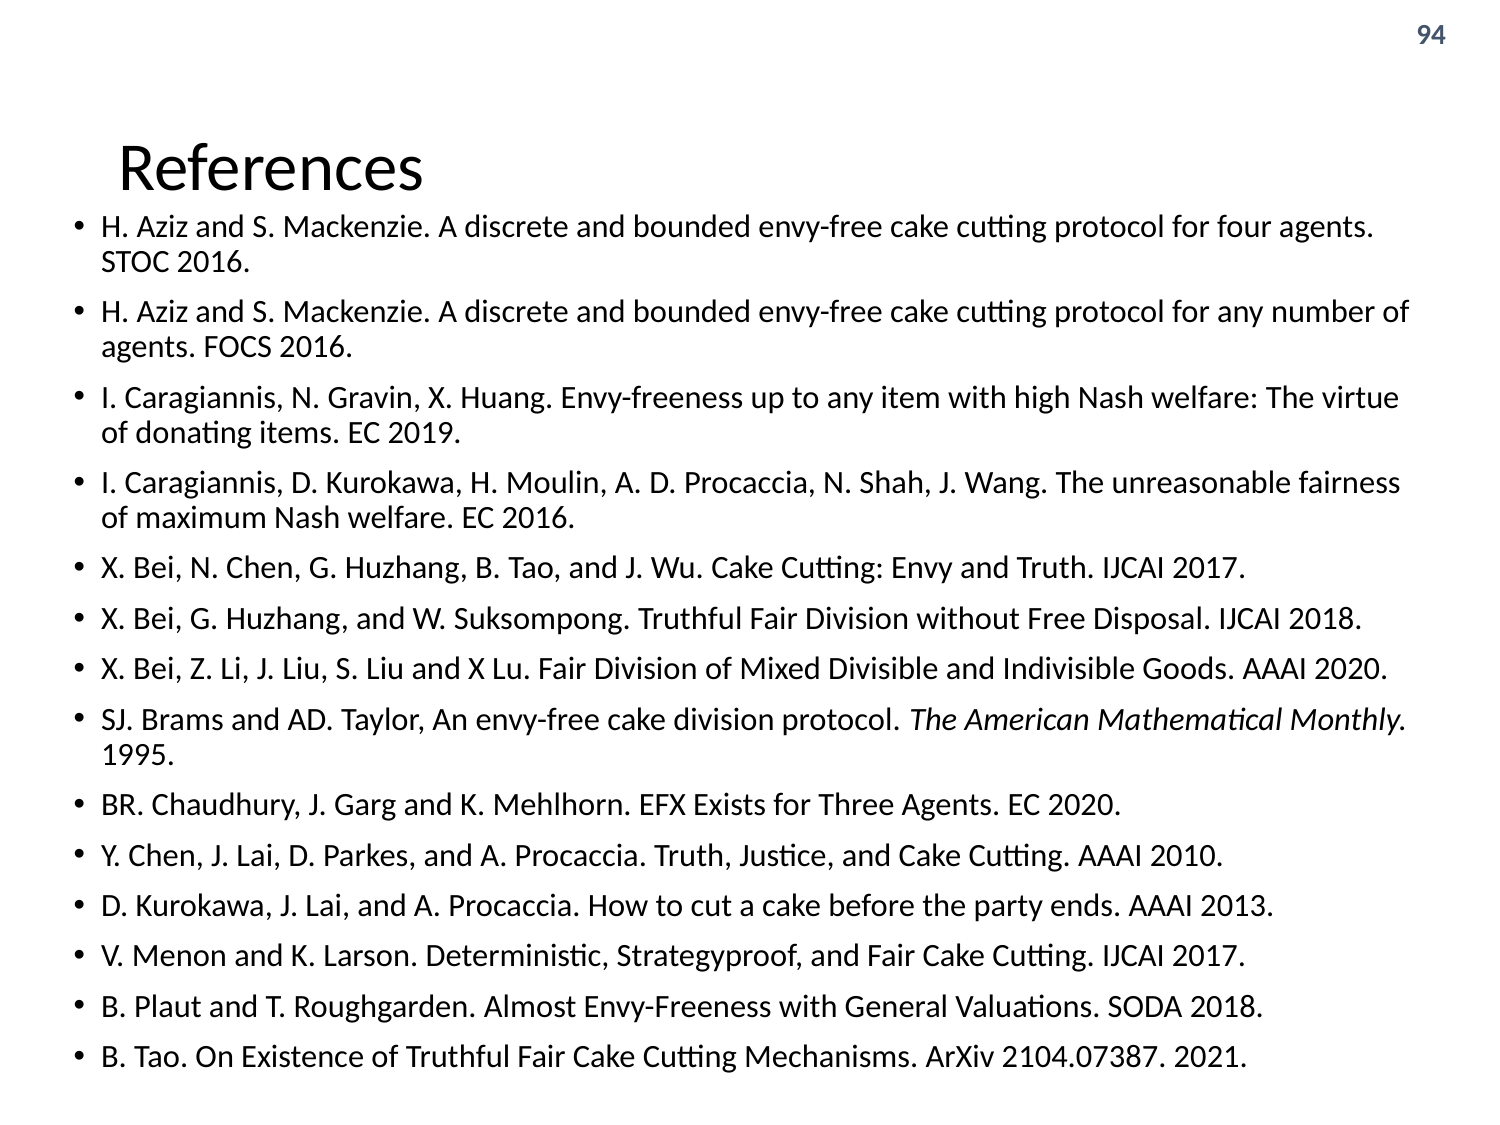

# References
H. Aziz and S. Mackenzie. A discrete and bounded envy-free cake cutting protocol for four agents. STOC 2016.
H. Aziz and S. Mackenzie. A discrete and bounded envy-free cake cutting protocol for any number of agents. FOCS 2016.
I. Caragiannis, N. Gravin, X. Huang. Envy-freeness up to any item with high Nash welfare: The virtue of donating items. EC 2019.
I. Caragiannis, D. Kurokawa, H. Moulin, A. D. Procaccia, N. Shah, J. Wang. The unreasonable fairness of maximum Nash welfare. EC 2016.
X. Bei, N. Chen, G. Huzhang, B. Tao, and J. Wu. Cake Cutting: Envy and Truth. IJCAI 2017.
X. Bei, G. Huzhang, and W. Suksompong. Truthful Fair Division without Free Disposal. IJCAI 2018.
X. Bei, Z. Li, J. Liu, S. Liu and X Lu. Fair Division of Mixed Divisible and Indivisible Goods. AAAI 2020.
SJ. Brams and AD. Taylor, An envy-free cake division protocol. The American Mathematical Monthly. 1995.
BR. Chaudhury, J. Garg and K. Mehlhorn. EFX Exists for Three Agents. EC 2020.
Y. Chen, J. Lai, D. Parkes, and A. Procaccia. Truth, Justice, and Cake Cutting. AAAI 2010.
D. Kurokawa, J. Lai, and A. Procaccia. How to cut a cake before the party ends. AAAI 2013.
V. Menon and K. Larson. Deterministic, Strategyproof, and Fair Cake Cutting. IJCAI 2017.
B. Plaut and T. Roughgarden. Almost Envy-Freeness with General Valuations. SODA 2018.
B. Tao. On Existence of Truthful Fair Cake Cutting Mechanisms. ArXiv 2104.07387. 2021.